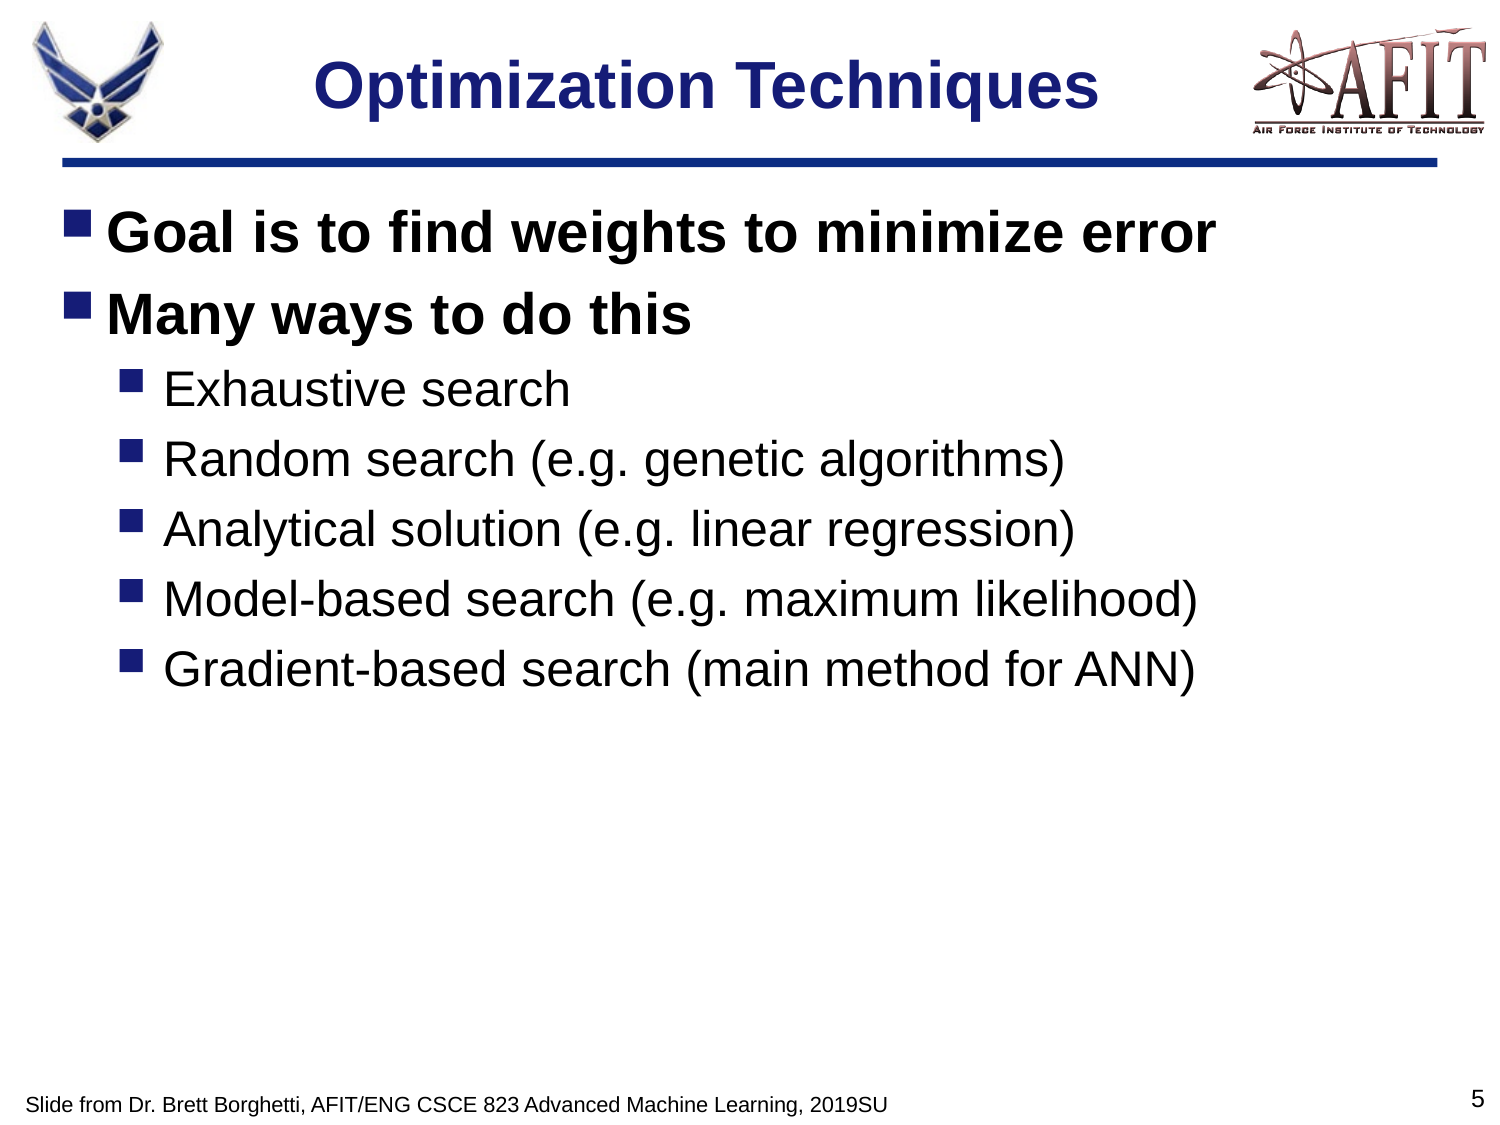

# Optimization Techniques
Goal is to find weights to minimize error
Many ways to do this
Exhaustive search
Random search (e.g. genetic algorithms)
Analytical solution (e.g. linear regression)
Model-based search (e.g. maximum likelihood)
Gradient-based search (main method for ANN)
Slide from Dr. Brett Borghetti, AFIT/ENG CSCE 823 Advanced Machine Learning, 2019SU